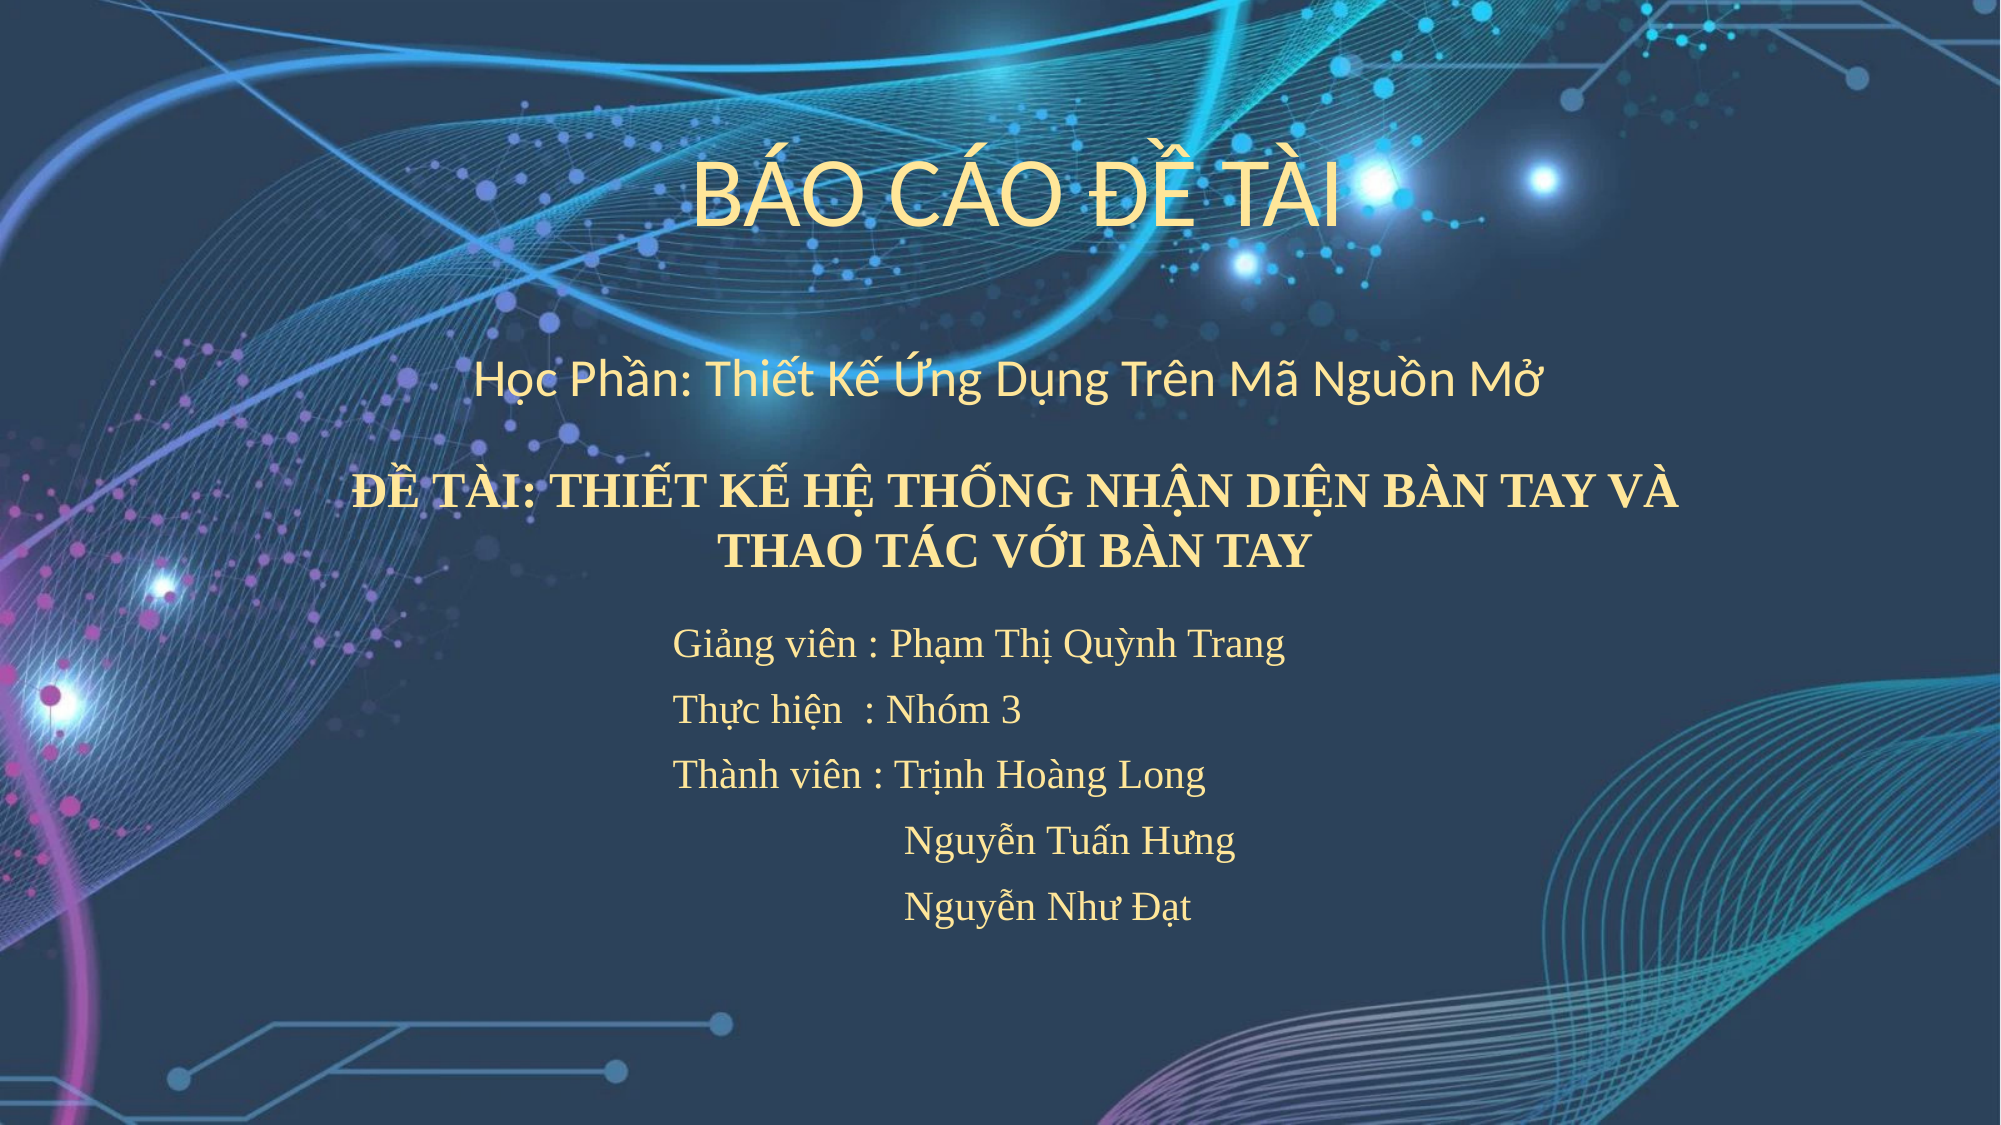

# BÁO CÁO ĐỀ TÀI
Học Phần: Thiết Kế Ứng Dụng Trên Mã Nguồn Mở
ĐỀ TÀI: THIẾT KẾ HỆ THỐNG NHẬN DIỆN BÀN TAY VÀ THAO TÁC VỚI BÀN TAY
Giảng viên : Phạm Thị Quỳnh Trang
Thực hiện  : Nhóm 3
Thành viên : Trịnh Hoàng Long
                      Nguyễn Tuấn Hưng
                      Nguyễn Như Đạt